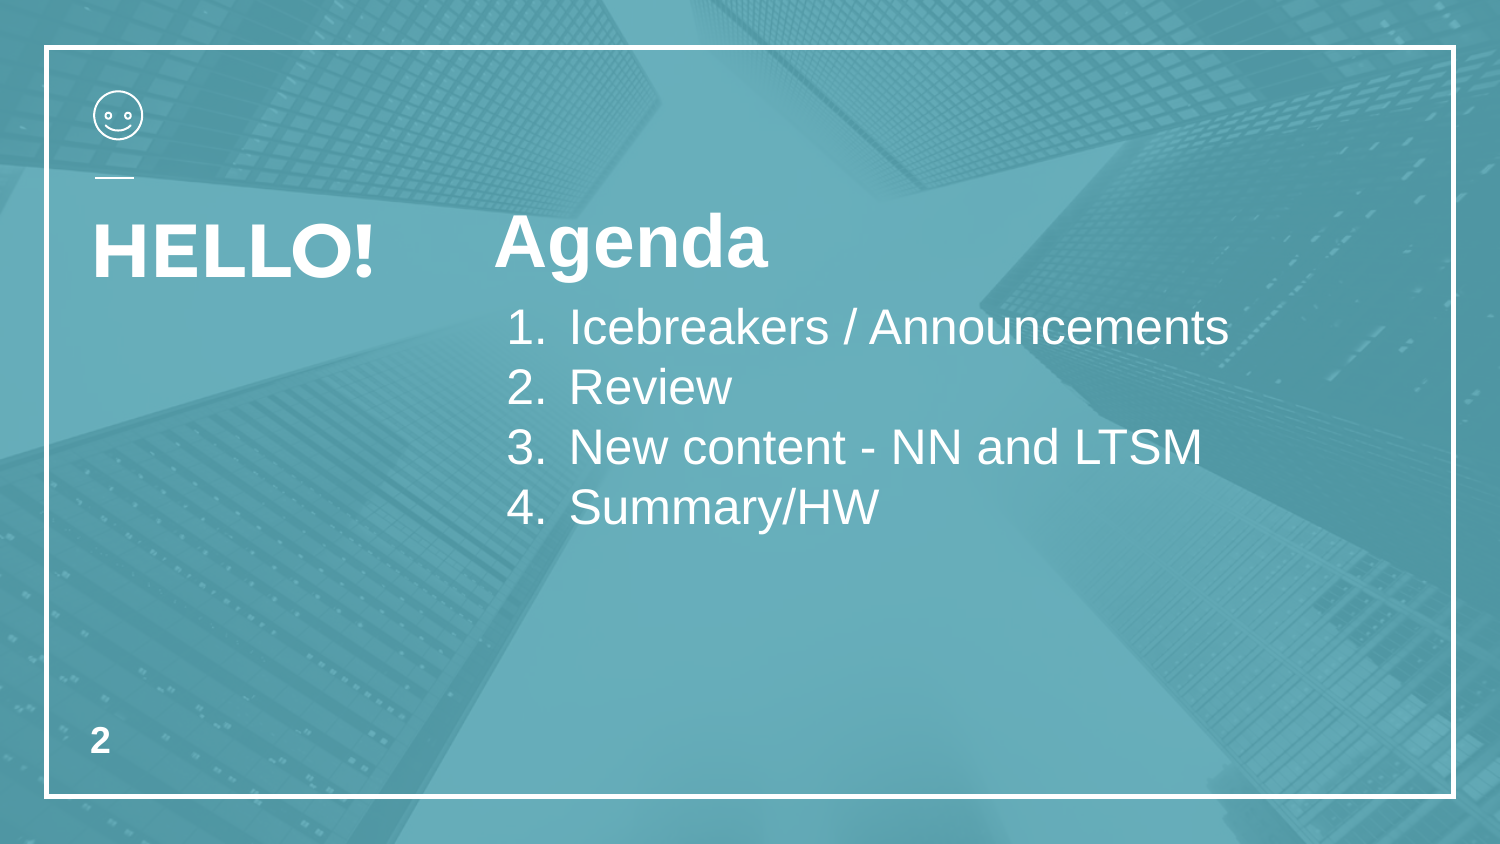

Agenda
Icebreakers / Announcements
Review
New content - NN and LTSM
Summary/HW
# HELLO!
2